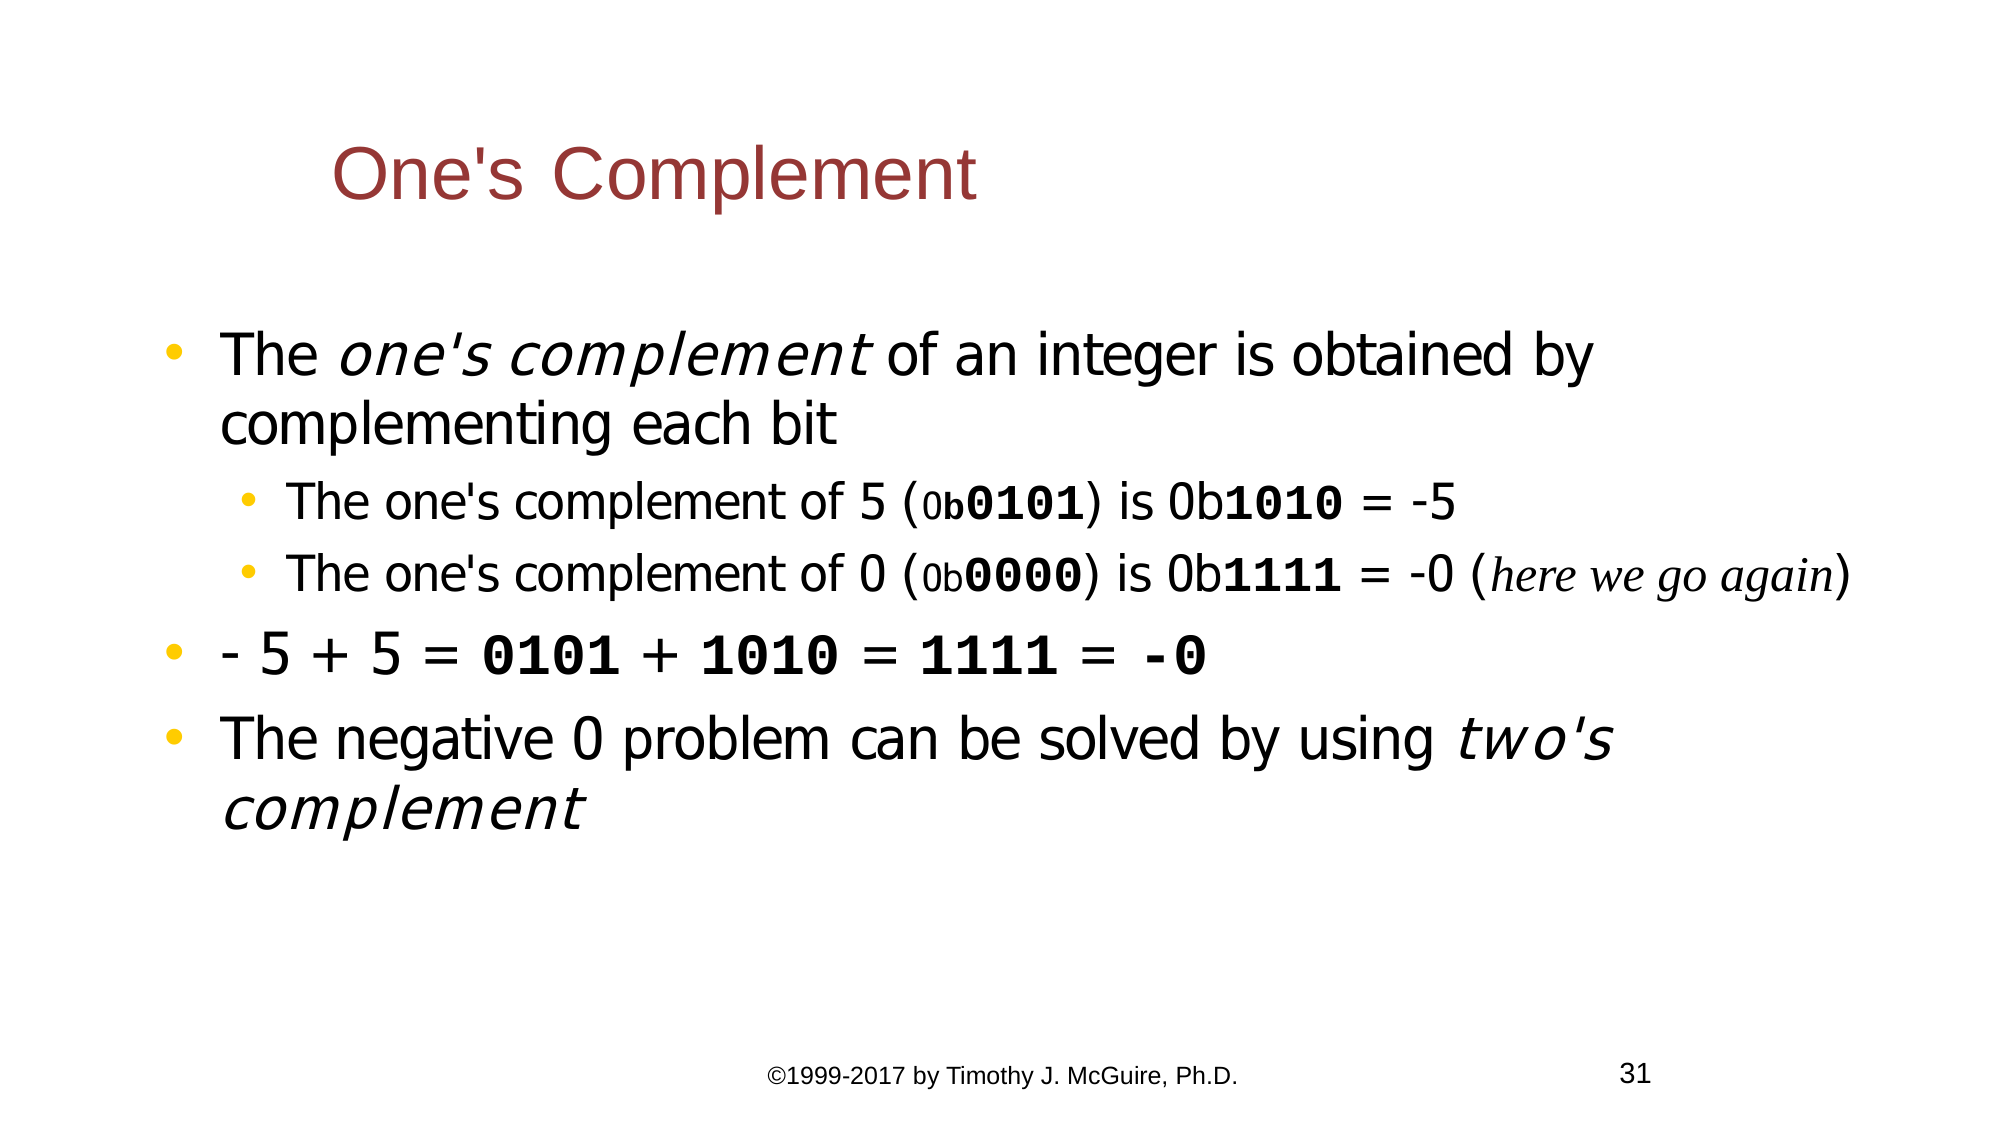

One's Complement
The one's complement of an integer is obtained by complementing each bit
The one's complement of 5 (0b0101) is 0b1010 = -5
The one's complement of 0 (0b0000) is 0b1111 = -0 (here we go again)‏
- 5 + 5 = 0101 + 1010 = 1111 = -0
The negative 0 problem can be solved by using two's complement
 ©1999-2017 by Timothy J. McGuire, Ph.D.
31